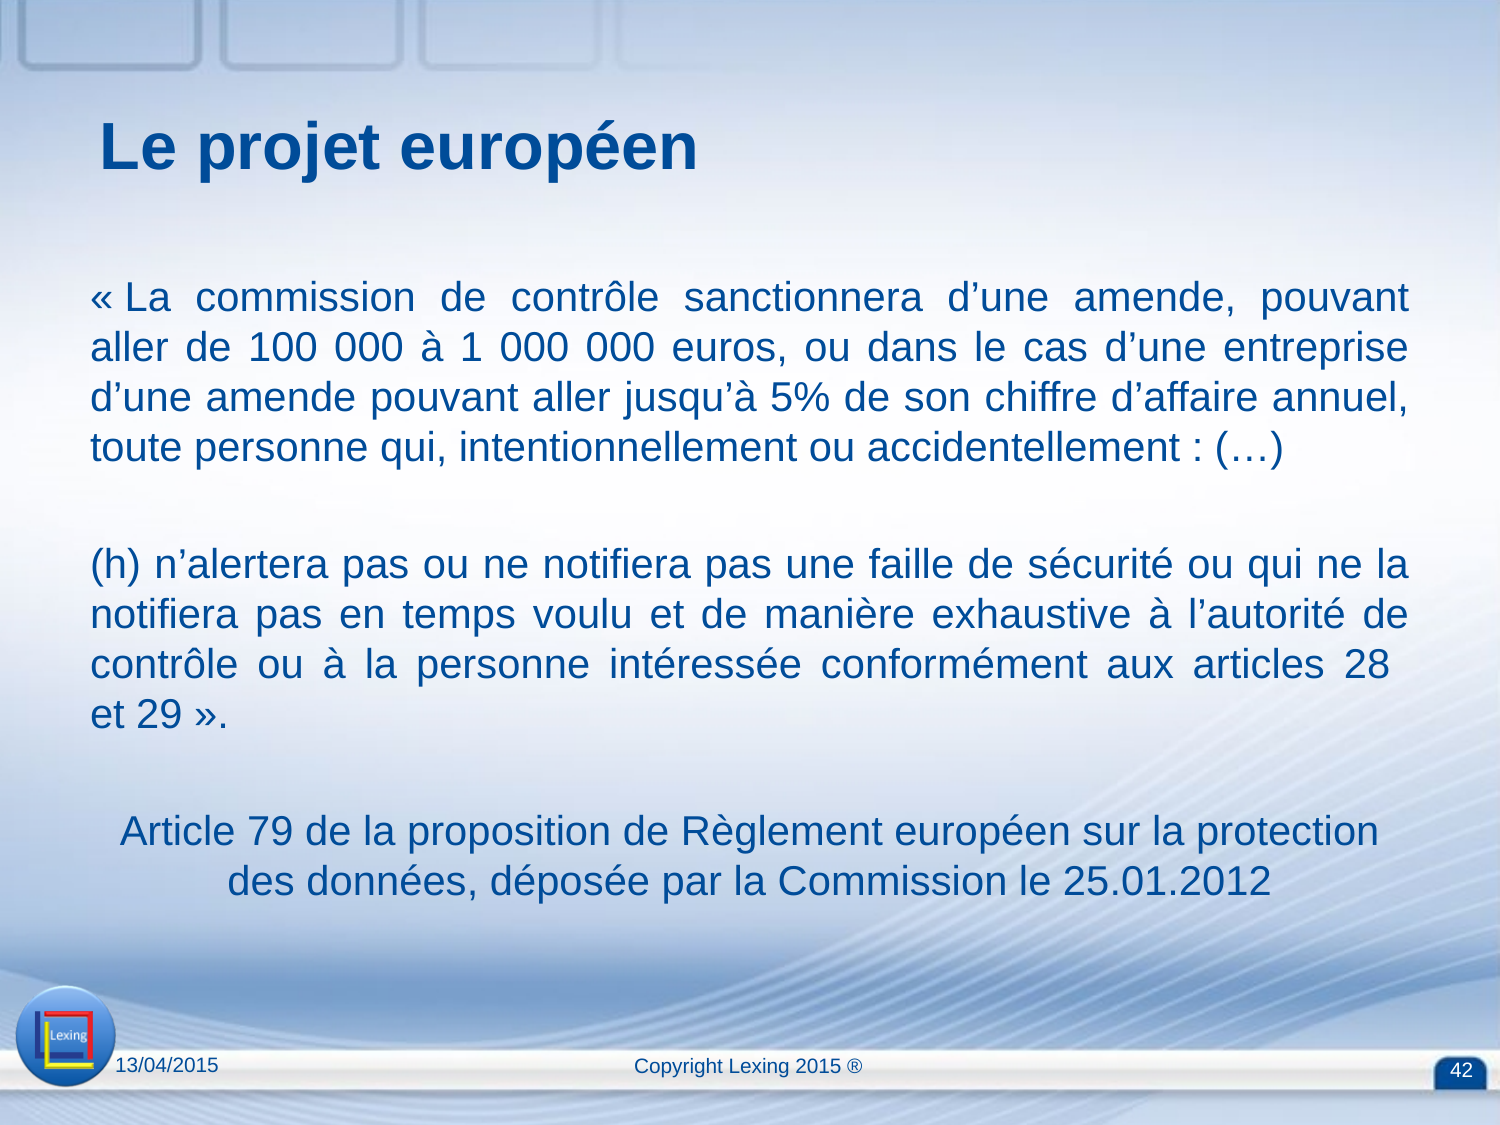

# Le projet européen
« La commission de contrôle sanctionnera d’une amende, pouvant aller de 100 000 à 1 000 000 euros, ou dans le cas d’une entreprise d’une amende pouvant aller jusqu’à 5% de son chiffre d’affaire annuel, toute personne qui, intentionnellement ou accidentellement : (…)

(h) n’alertera pas ou ne notifiera pas une faille de sécurité ou qui ne la notifiera pas en temps voulu et de manière exhaustive à l’autorité de contrôle ou à la personne intéressée conformément aux articles 28
et 29 ».

Article 79 de la proposition de Règlement européen sur la protection des données, déposée par la Commission le 25.01.2012
13/04/2015
Copyright Lexing 2015 ®
42